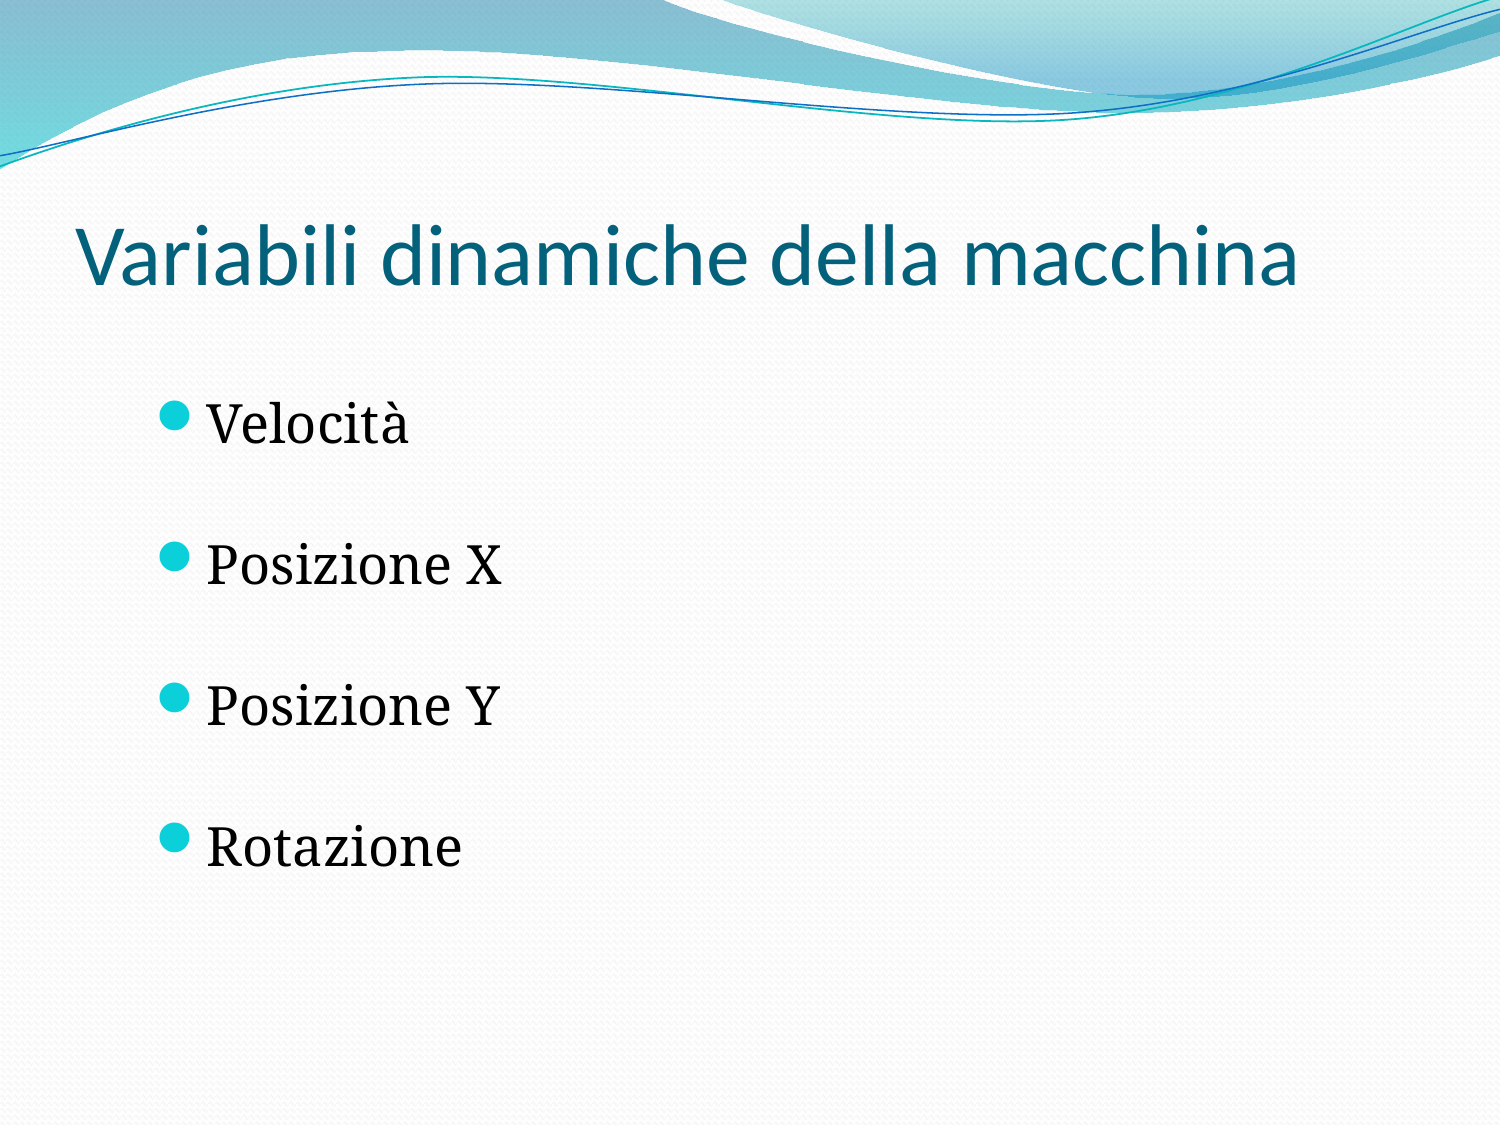

# Variabili dinamiche della macchina
Velocità
Posizione X
Posizione Y
Rotazione